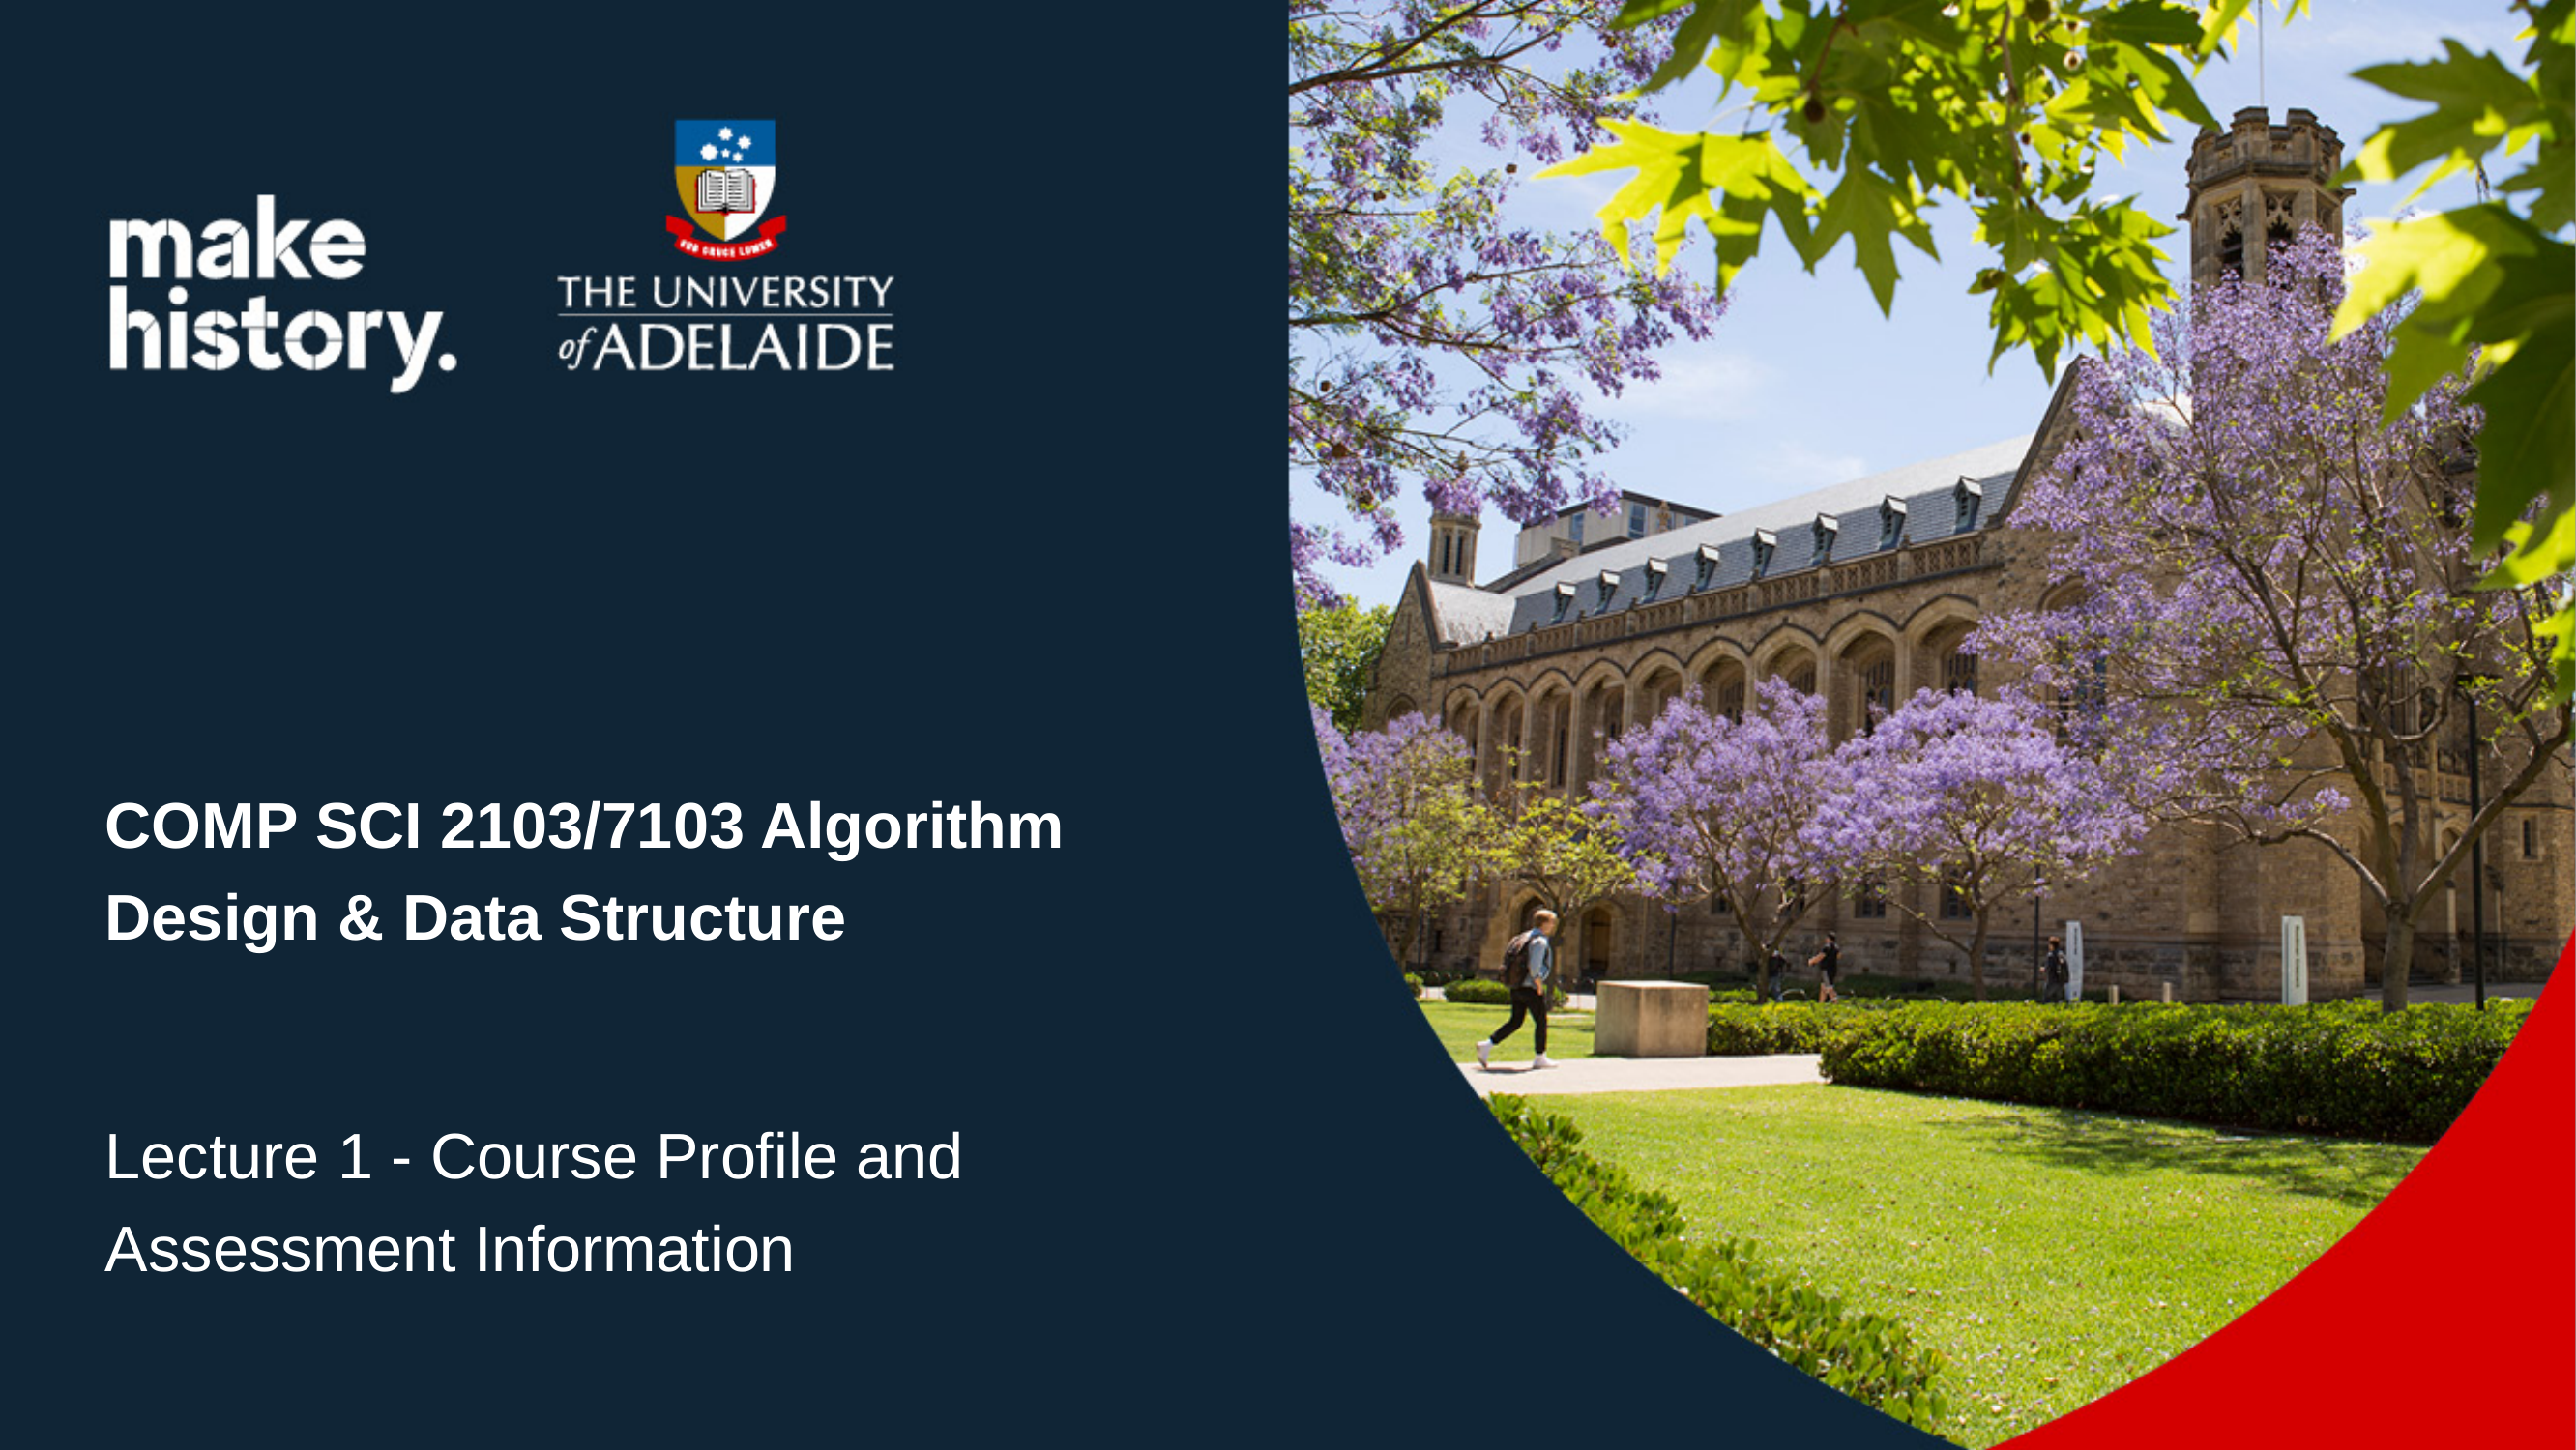

# COMP SCI 2103/7103 Algorithm Design & Data Structure
Lecture 1 - Course Profile and Assessment Information